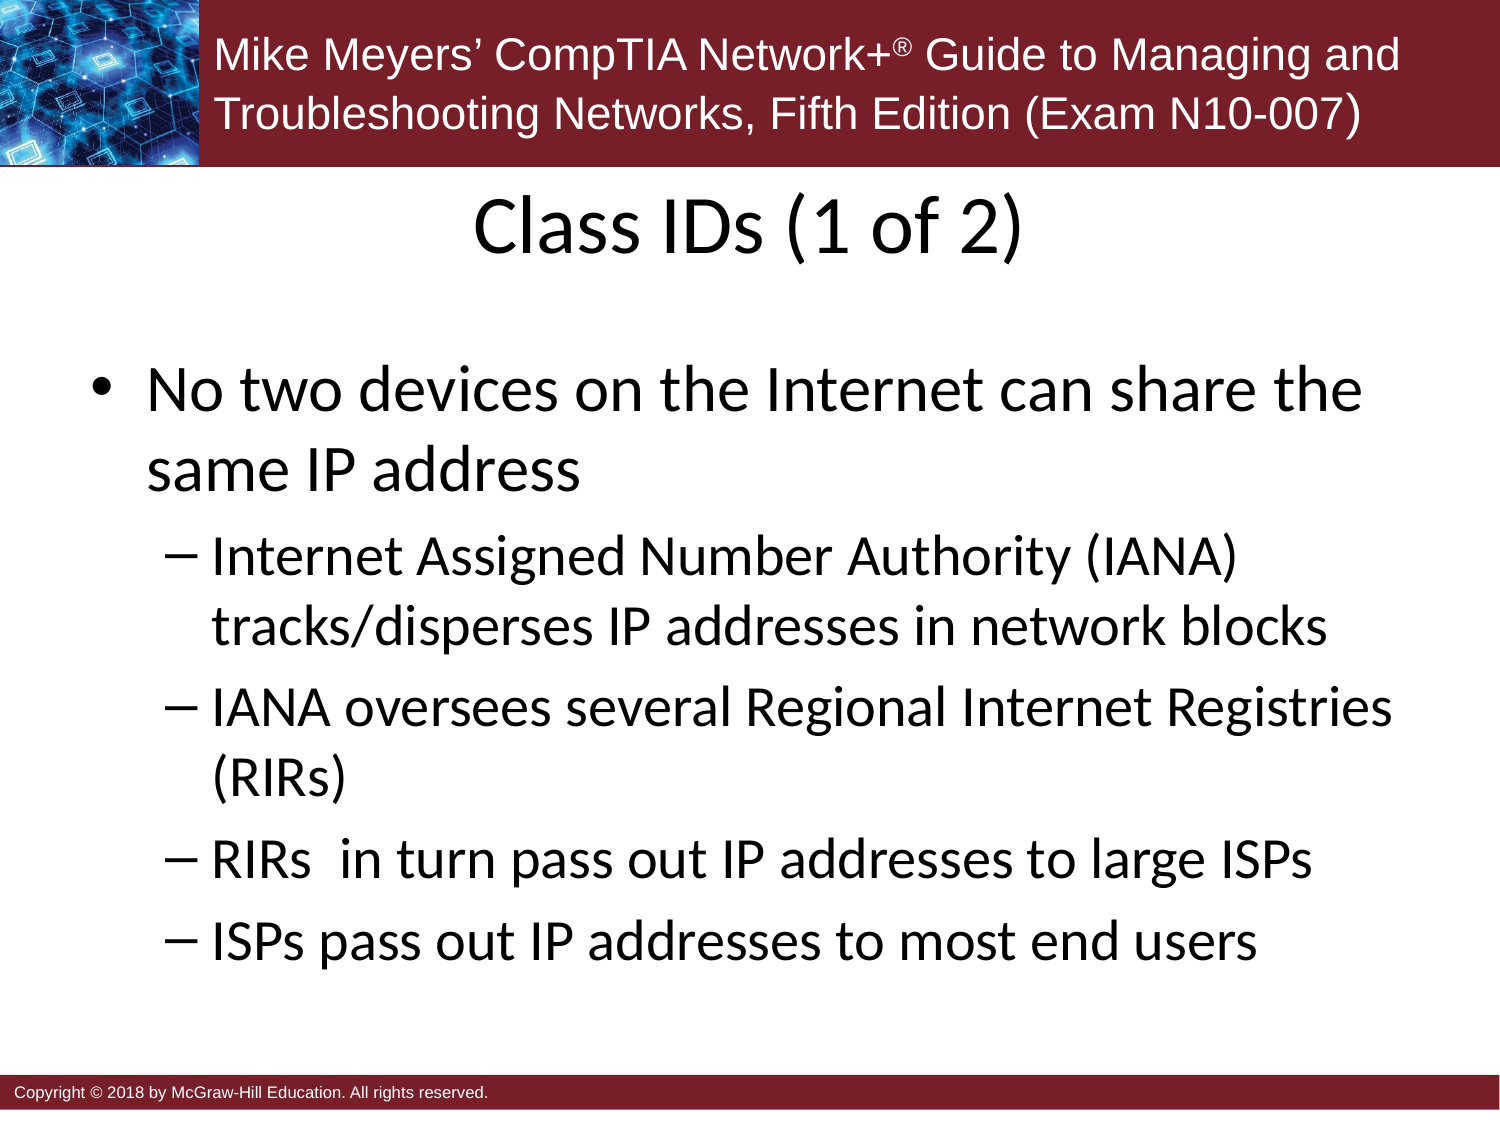

# Class IDs (1 of 2)
No two devices on the Internet can share the same IP address
Internet Assigned Number Authority (IANA) tracks/disperses IP addresses in network blocks
IANA oversees several Regional Internet Registries (RIRs)
RIRs  in turn pass out IP addresses to large ISPs
ISPs pass out IP addresses to most end users